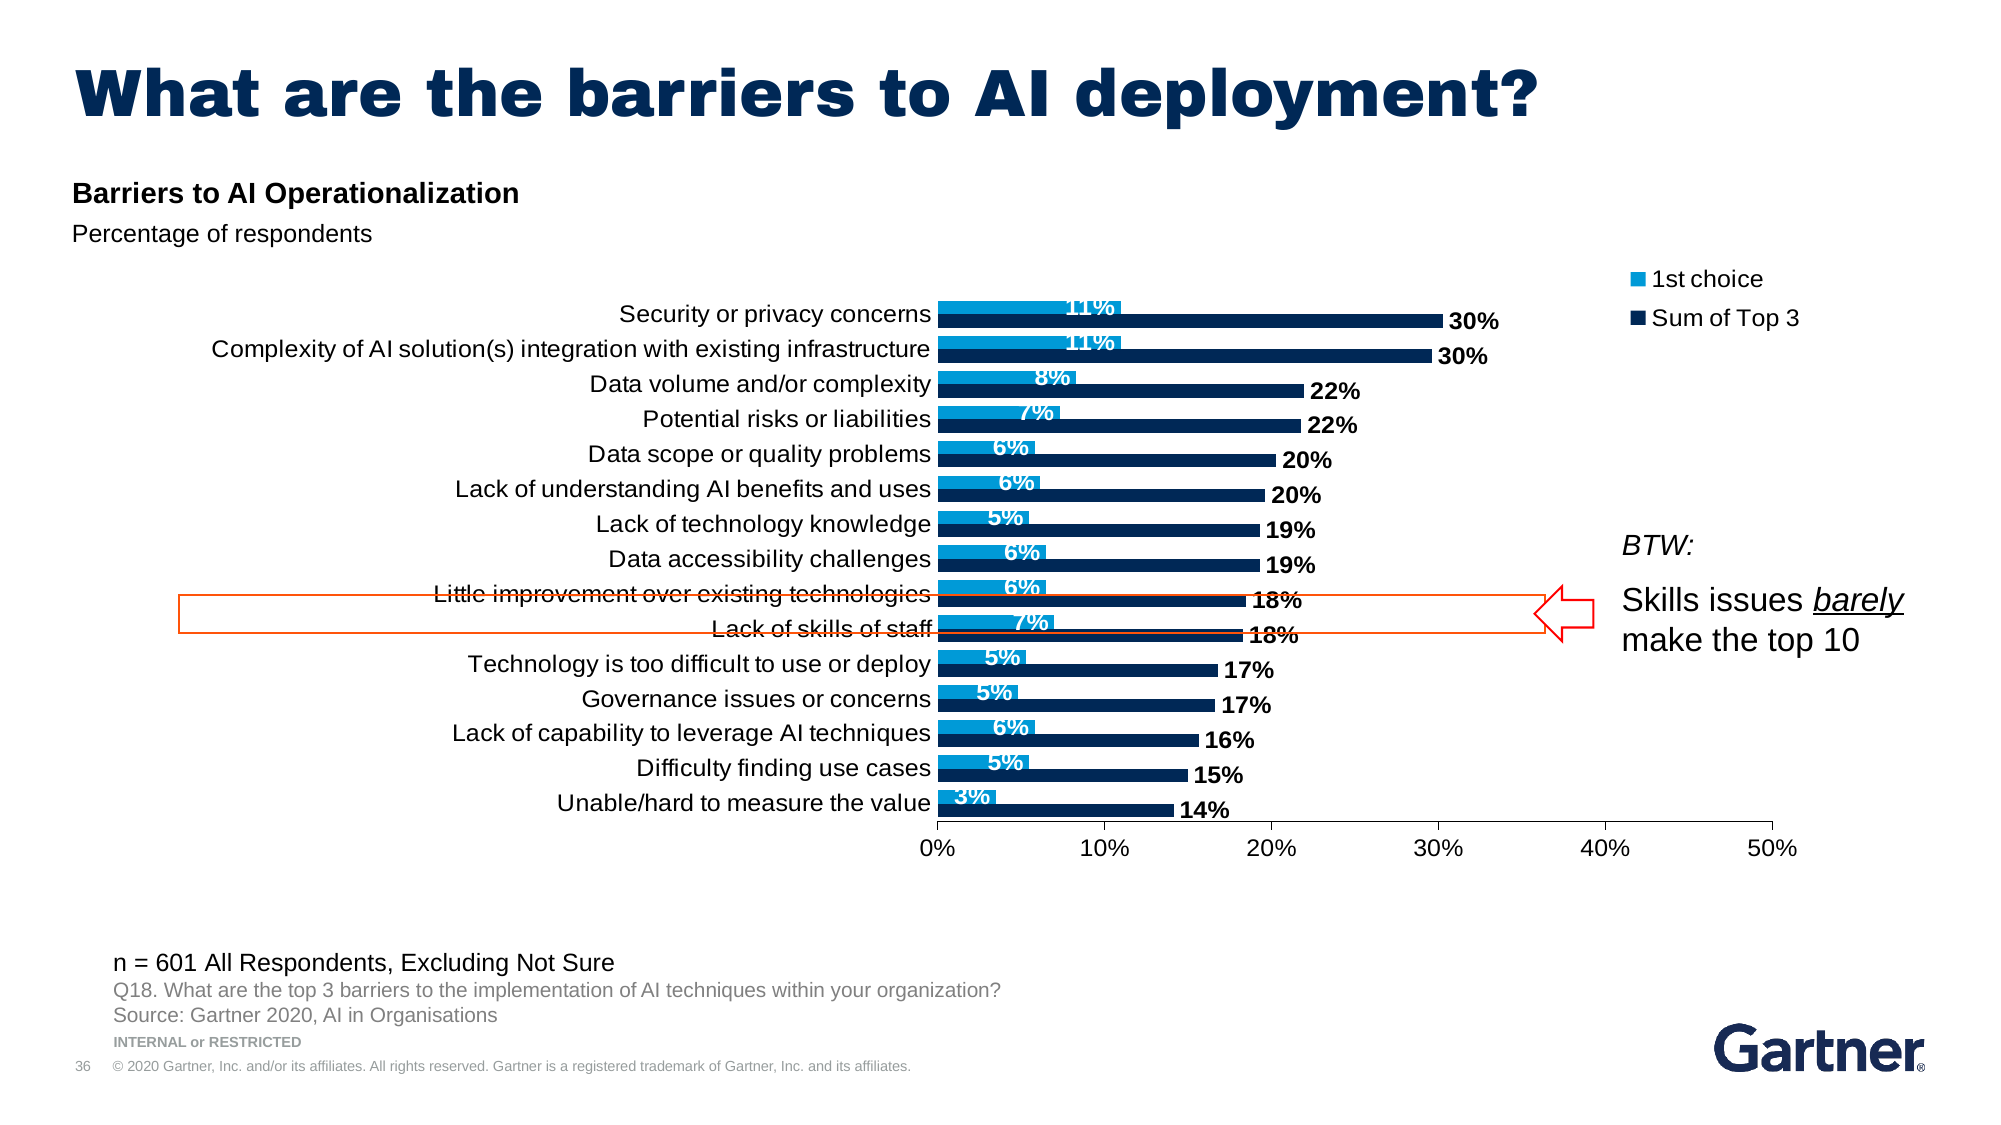

# What are the barriers to AI deployment?
Barriers to AI Operationalization
Percentage of respondents

### Chart

| Category | Sum of Top 3 | 1st choice |
|---|---|---|
| Unable/hard to measure the value | 0.14143094841930115 | 0.03494176372712146 |
| Difficulty finding use cases | 0.14975041597337768 | 0.05490848585690515 |
| Lack of capability to leverage AI techniques | 0.15640599001663893 | 0.05823627287853578 |
| Governance issues or concerns | 0.16638935108153077 | 0.04825291181364393 |
| Technology is too difficult to use or deploy | 0.16805324459234608 | 0.05324459234608984 |
| Lack of skills of staff | 0.18302828618968386 | 0.06988352745424292 |
| Little improvement over existing technologies | 0.18469217970049917 | 0.064891846921797 |
| Data accessibility challenges | 0.1930116472545757 | 0.064891846921797 |
| Lack of technology knowledge | 0.1930116472545757 | 0.05490848585690515 |
| Lack of understanding AI benefits and uses | 0.19633943427620631 | 0.06156405990016639 |
| Data scope or quality problems | 0.20299500831946754 | 0.05823627287853578 |
| Potential risks or liabilities | 0.2179700499168053 | 0.07321131447587353 |
| Data volume and/or complexity | 0.2196339434276206 | 0.08319467554076539 |
| Complexity of AI solution(s) integration with existing infrastructure | 0.29617304492512475 | 0.1098169717138103 |
| Security or privacy concerns | 0.30282861896838603 | 0.1098169717138103 |
BTW:
Skills issues barely make the top 10

n = 601 All Respondents, Excluding Not Sure
Q18. What are the top 3 barriers to the implementation of AI techniques within your organization?
Source: Gartner 2020, AI in Organisations